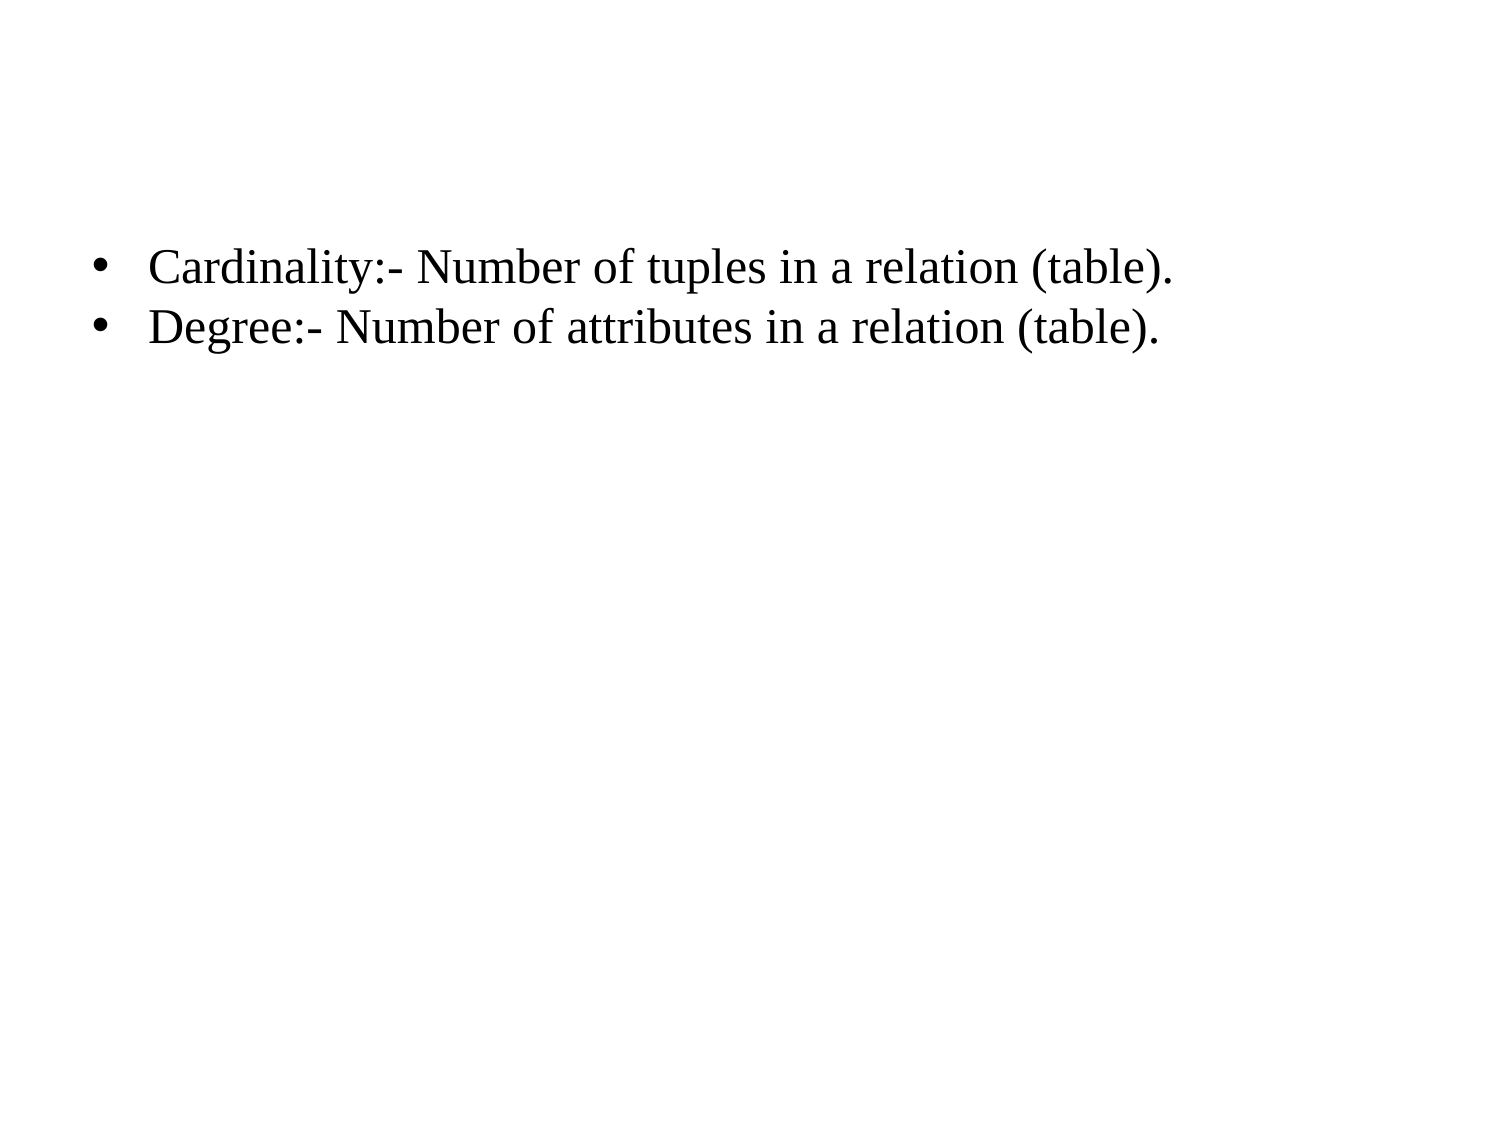

Cardinality:- Number of tuples in a relation (table).
Degree:- Number of attributes in a relation (table).